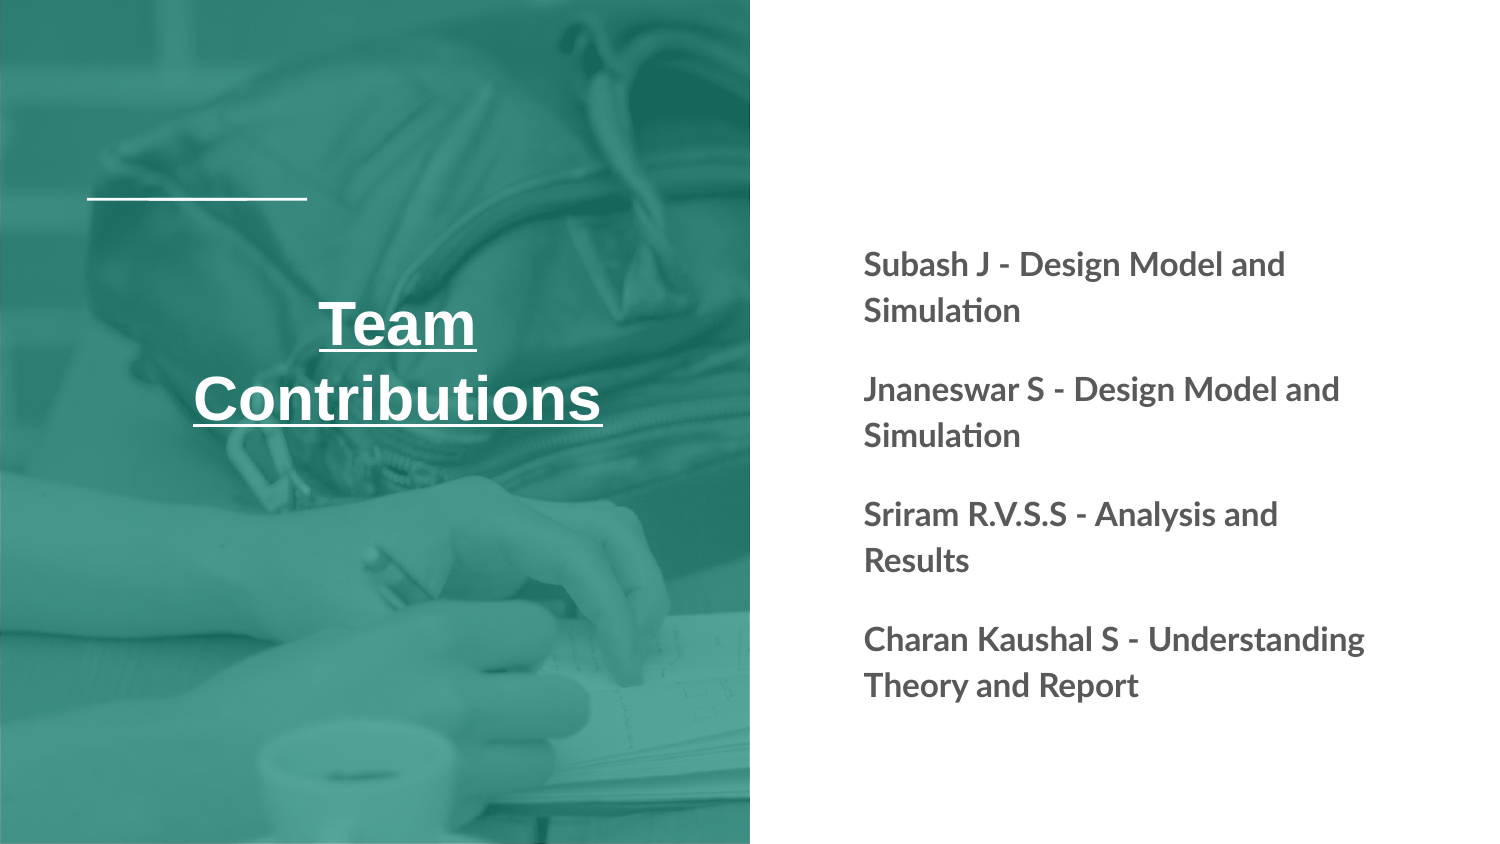

Subash J - Design Model and Simulation
Jnaneswar S - Design Model and Simulation
Sriram R.V.S.S - Analysis and Results
Charan Kaushal S - Understanding Theory and Report
# Team Contributions